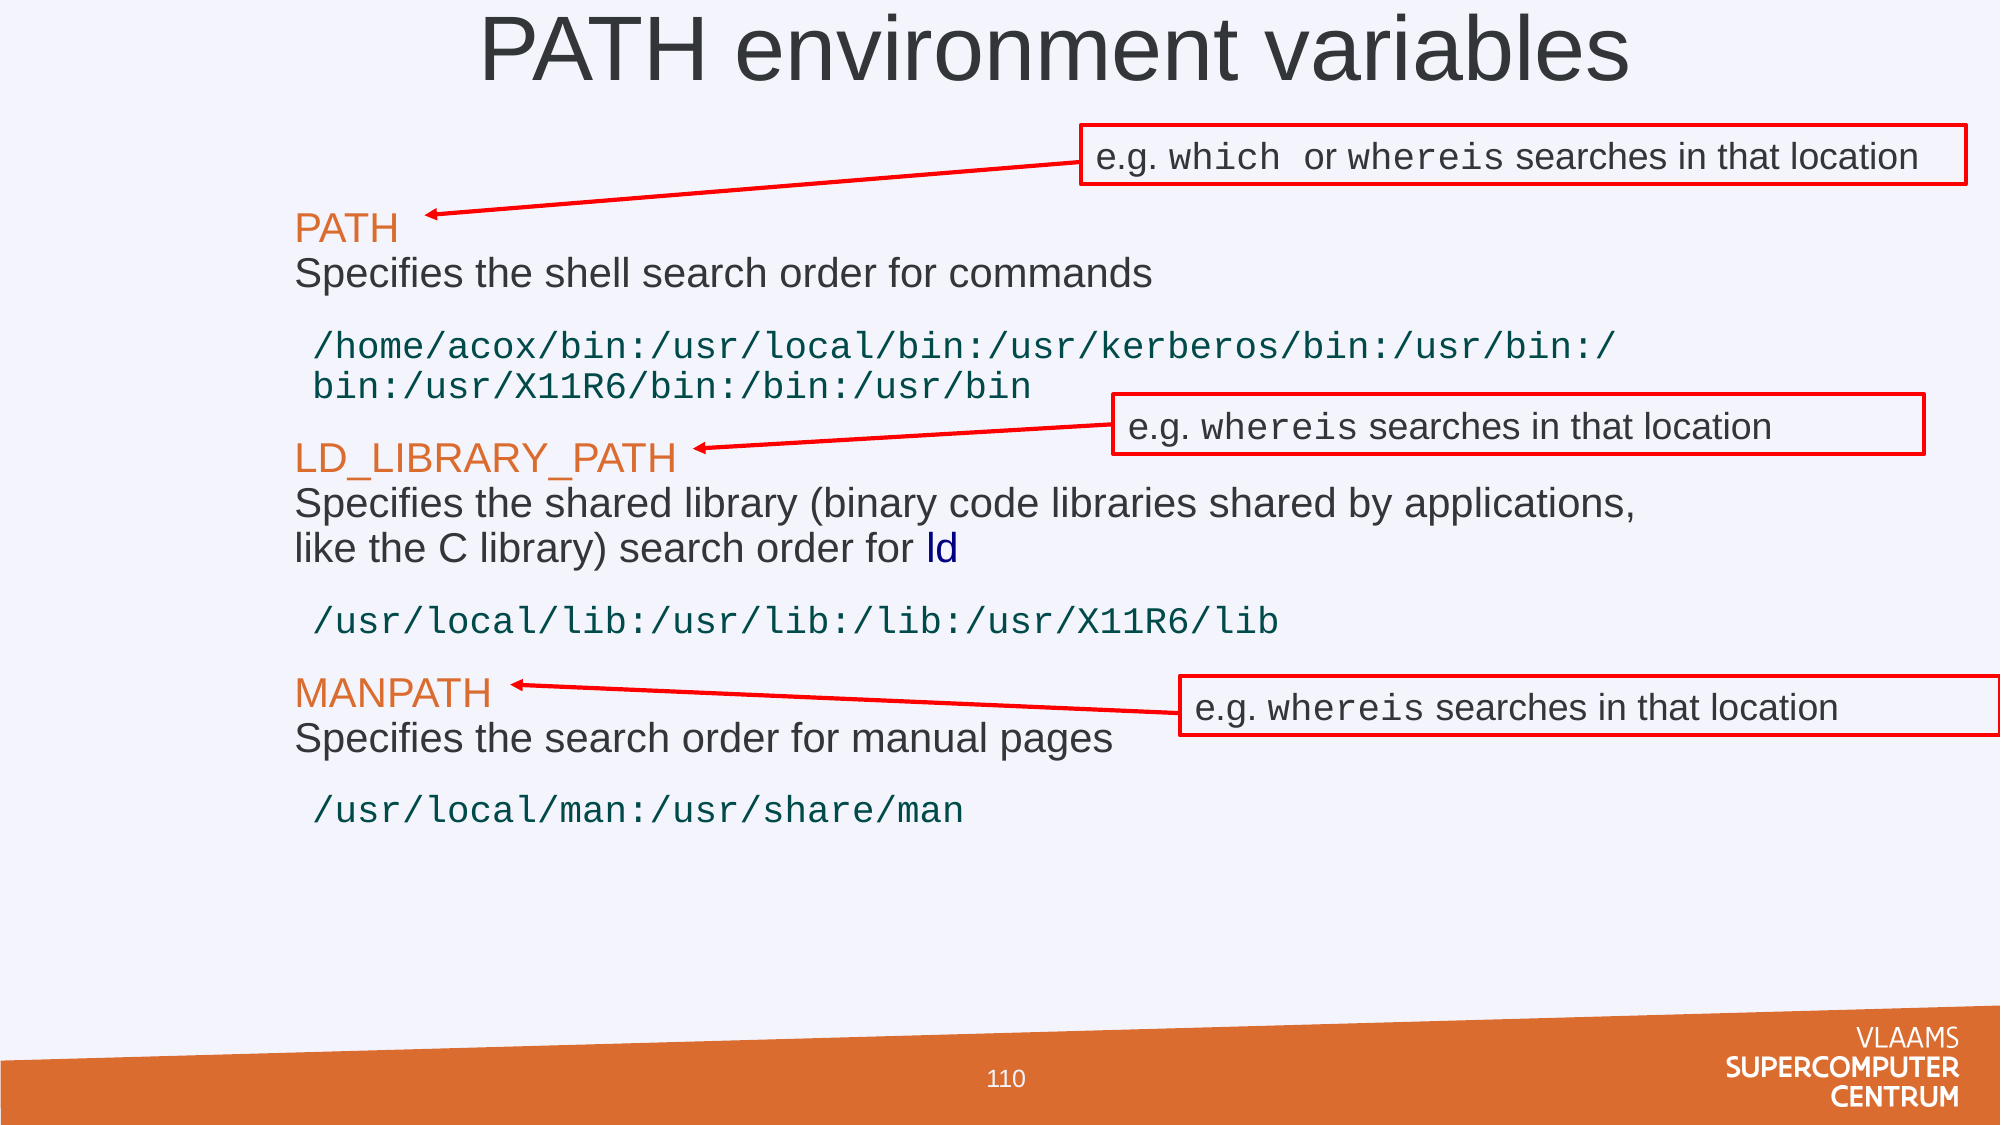

# PATH environment variables
e.g. which or whereis searches in that location
PATH
Specifies the shell search order for commands
/home/acox/bin:/usr/local/bin:/usr/kerberos/bin:/usr/bin:/bin:/usr/X11R6/bin:/bin:/usr/bin
LD_LIBRARY_PATH
Specifies the shared library (binary code libraries shared by applications, like the C library) search order for ld
/usr/local/lib:/usr/lib:/lib:/usr/X11R6/lib
MANPATH
Specifies the search order for manual pages
/usr/local/man:/usr/share/man
e.g. whereis searches in that location
e.g. whereis searches in that location
110